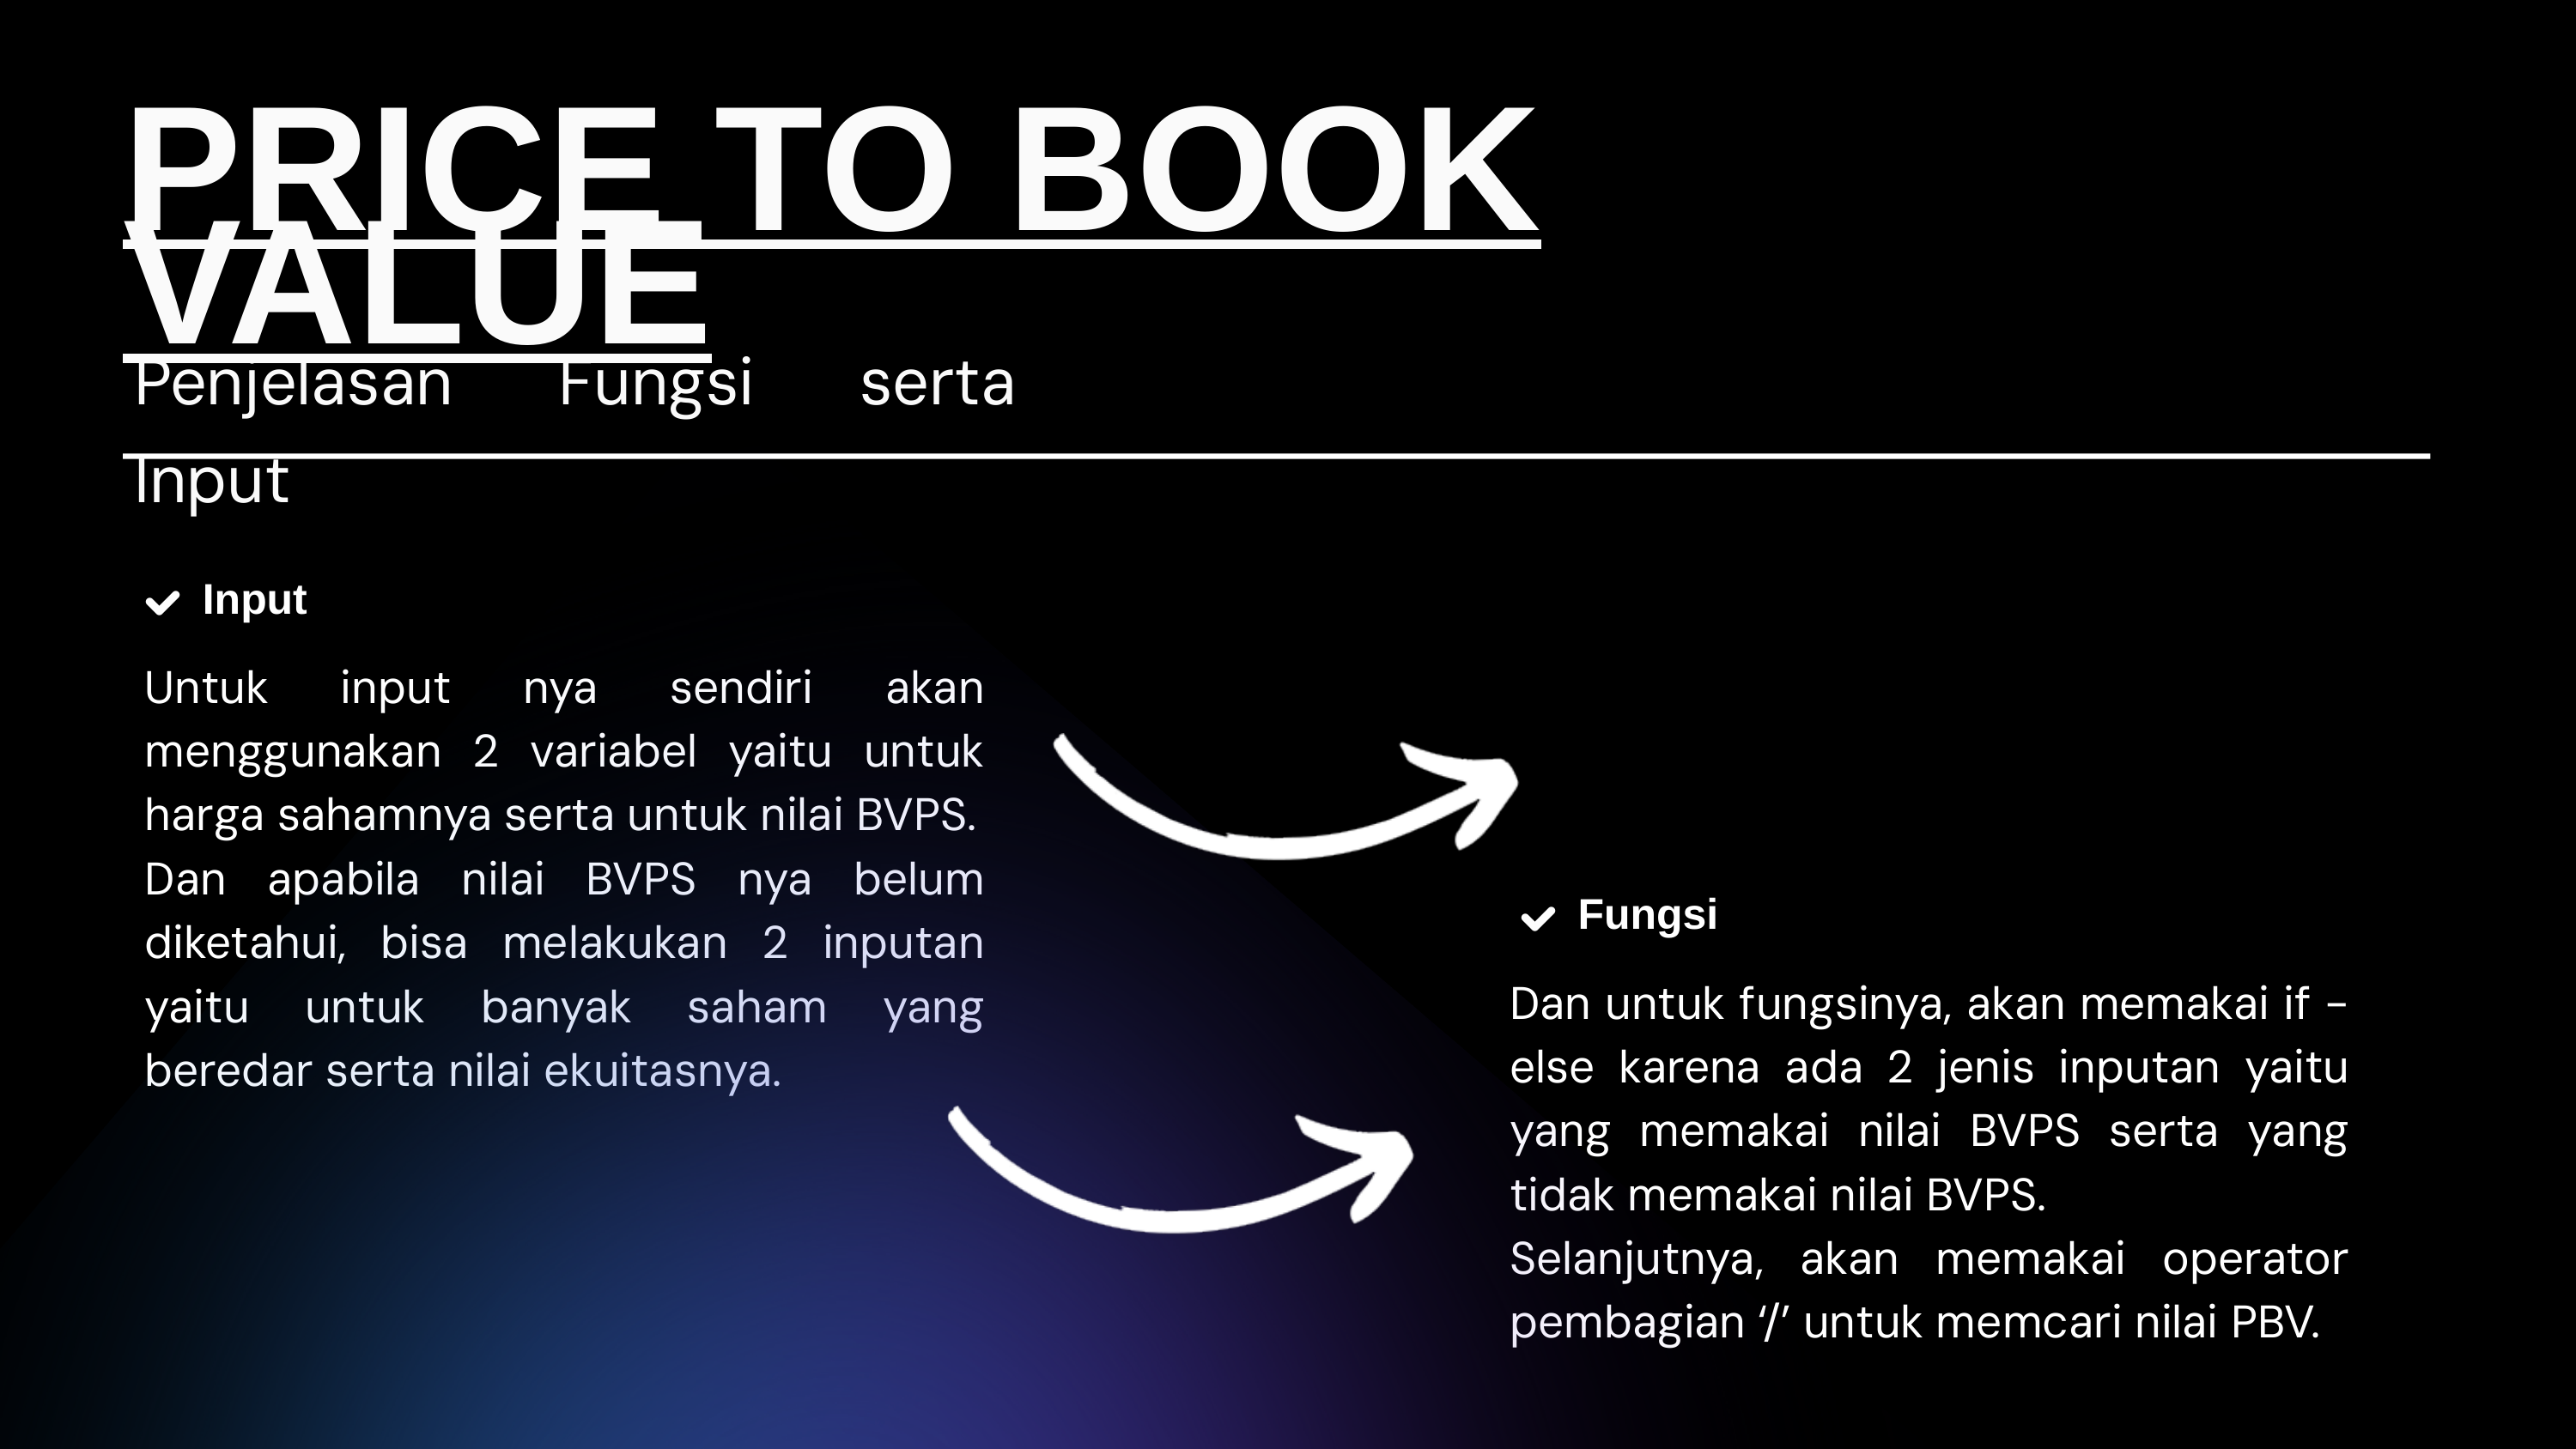

PRICE TO BOOK VALUE
Penjelasan Fungsi serta Input

Input
Untuk input nya sendiri akan menggunakan 2 variabel yaitu untuk harga sahamnya serta untuk nilai BVPS.
Dan apabila nilai BVPS nya belum diketahui, bisa melakukan 2 inputan yaitu untuk banyak saham yang beredar serta nilai ekuitasnya.

Fungsi
Dan untuk fungsinya, akan memakai if -else karena ada 2 jenis inputan yaitu yang memakai nilai BVPS serta yang tidak memakai nilai BVPS.
Selanjutnya, akan memakai operator pembagian ‘/’ untuk memcari nilai PBV.